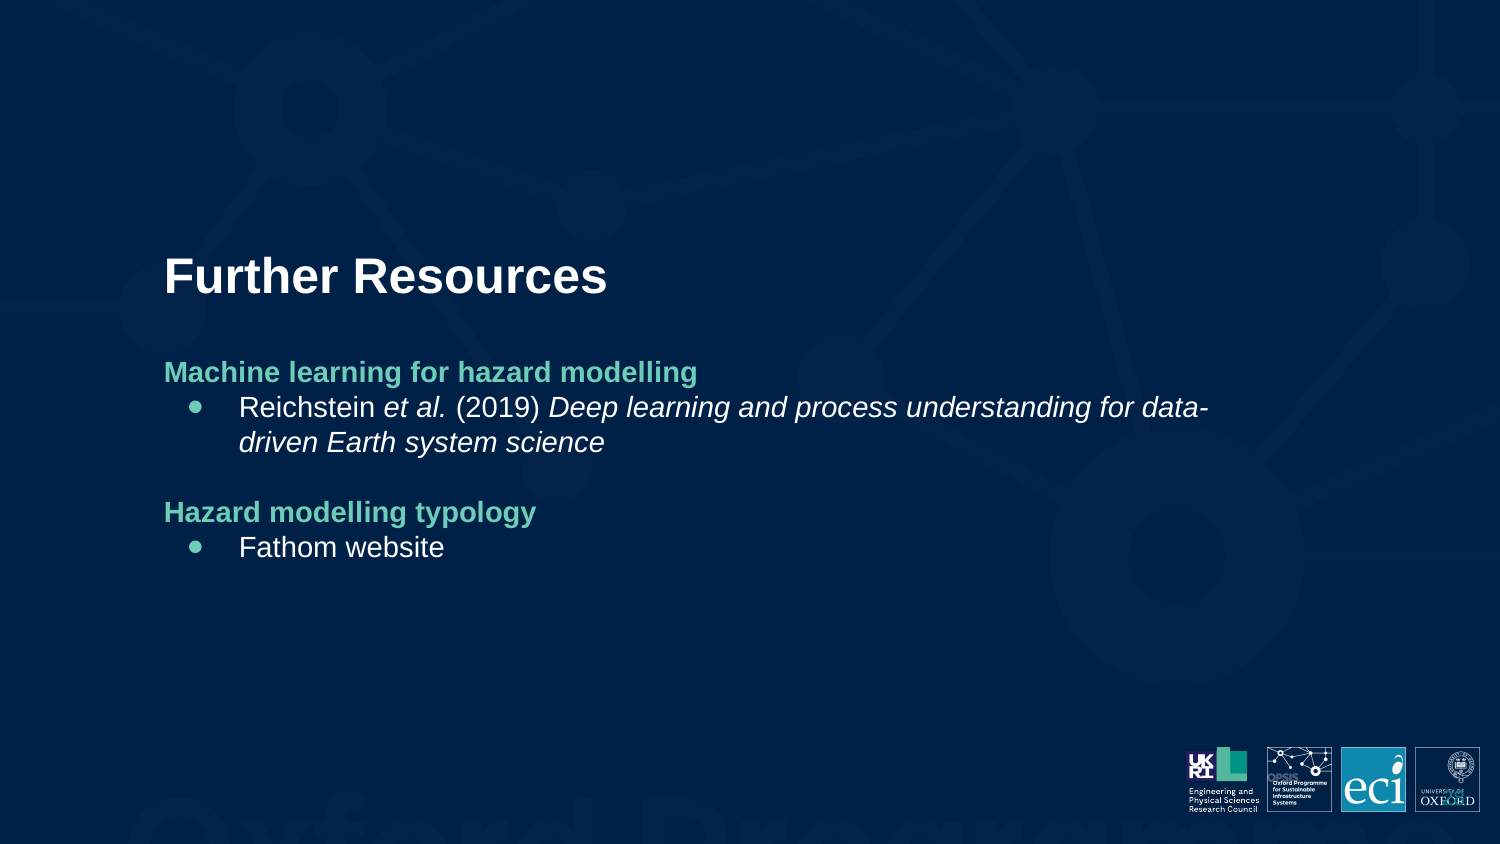

# Further Resources

Machine learning for hazard modelling
Reichstein et al. (2019) Deep learning and process understanding for data-driven Earth system science

Hazard modelling typology
Fathom website
28